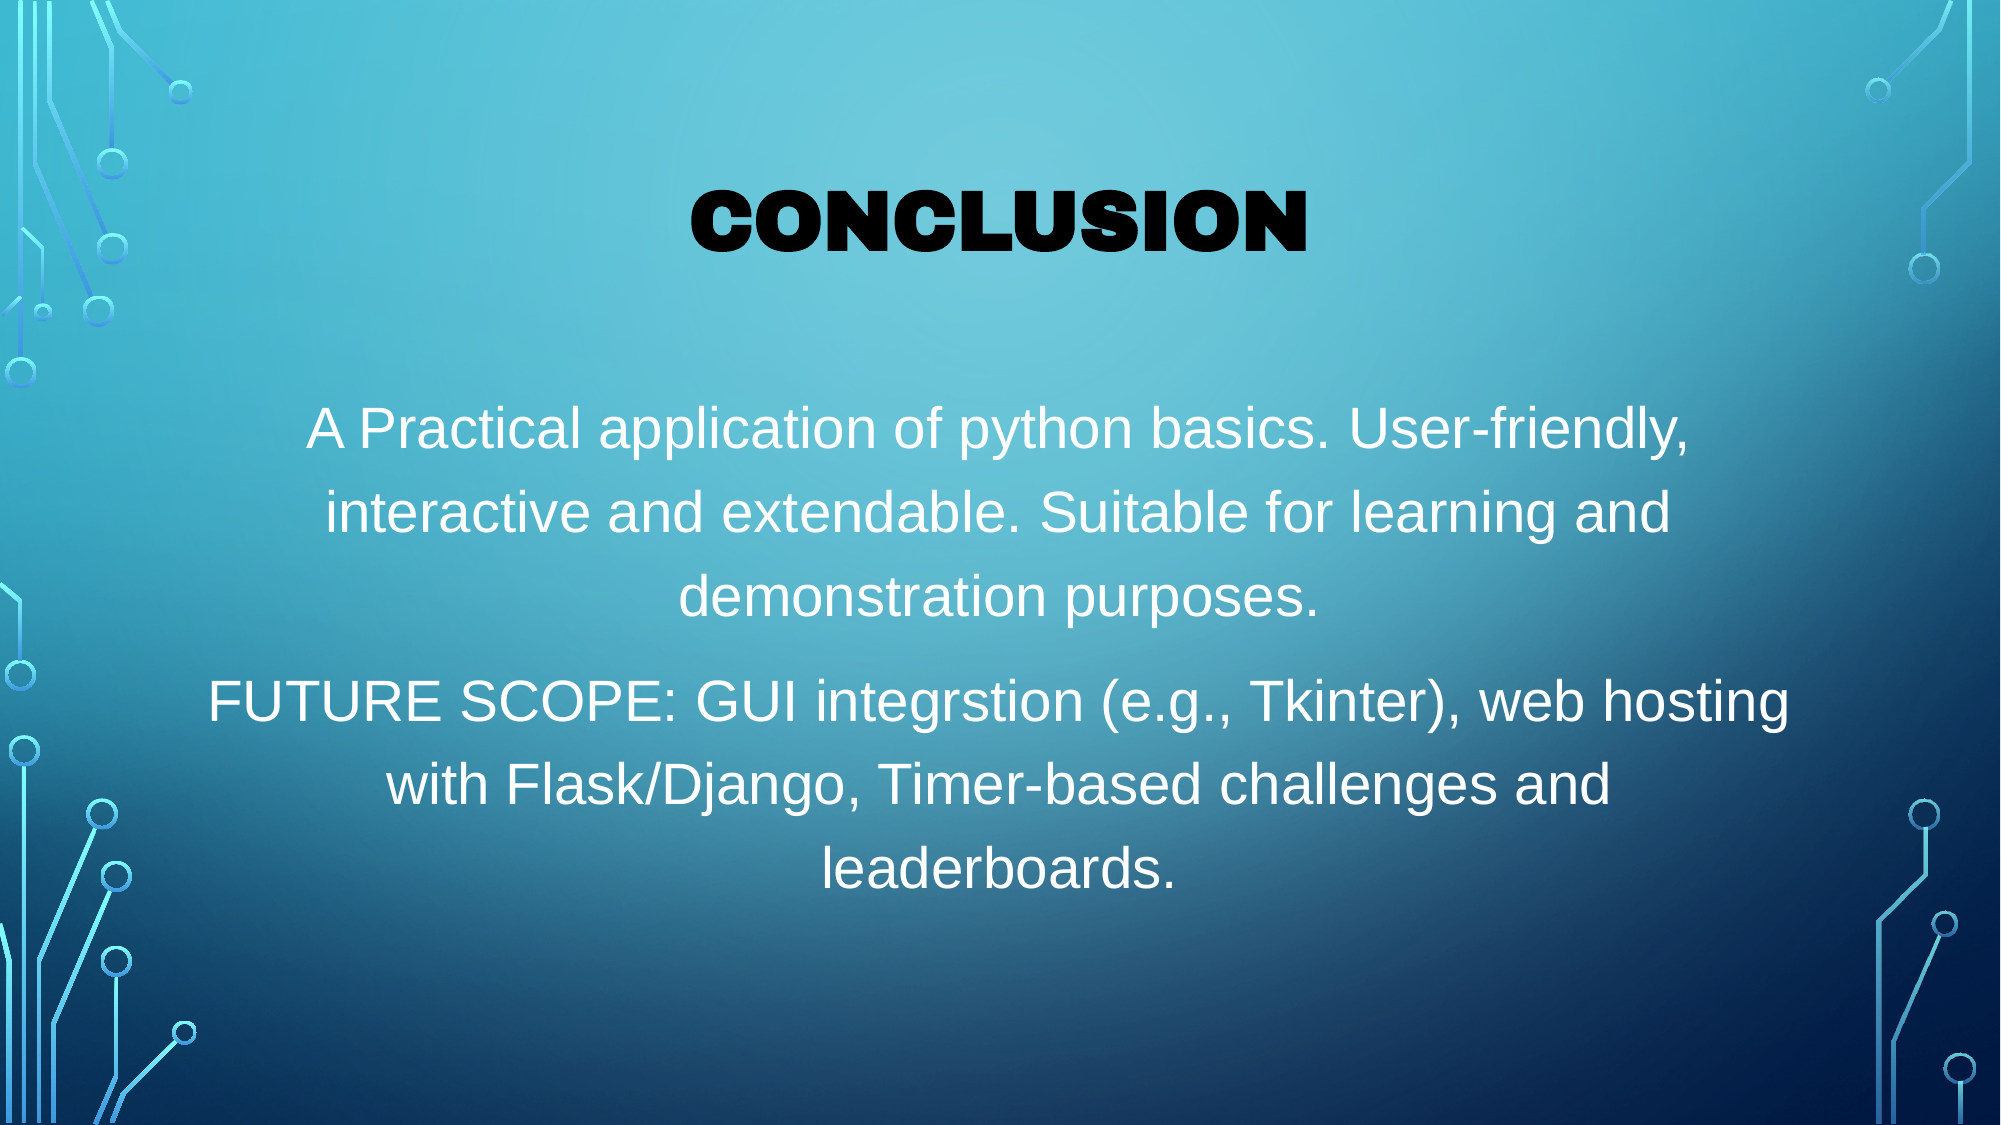

# CONCLUSION
A Practical application of python basics. User-friendly, interactive and extendable. Suitable for learning and demonstration purposes.
FUTURE SCOPE: GUI integrstion (e.g., Tkinter), web hosting with Flask/Django, Timer-based challenges and leaderboards.